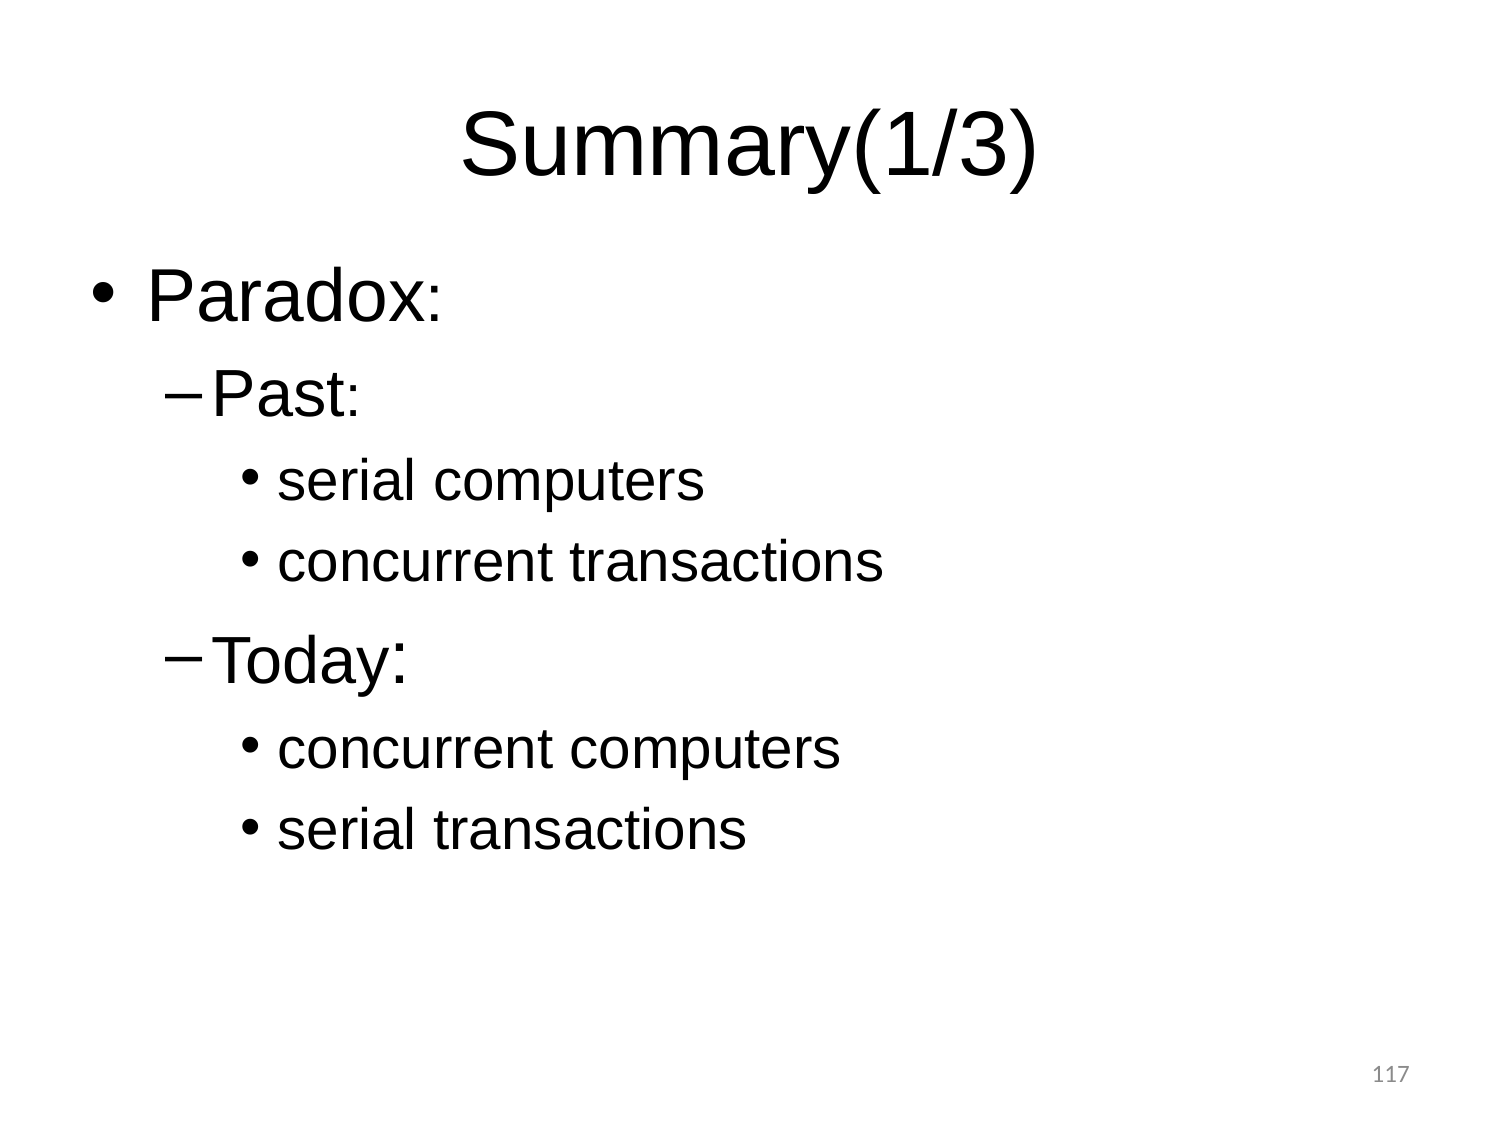

# Summary(1/3)
Paradox:
Past:
serial computers
concurrent transactions
Today:
concurrent computers
serial transactions
117